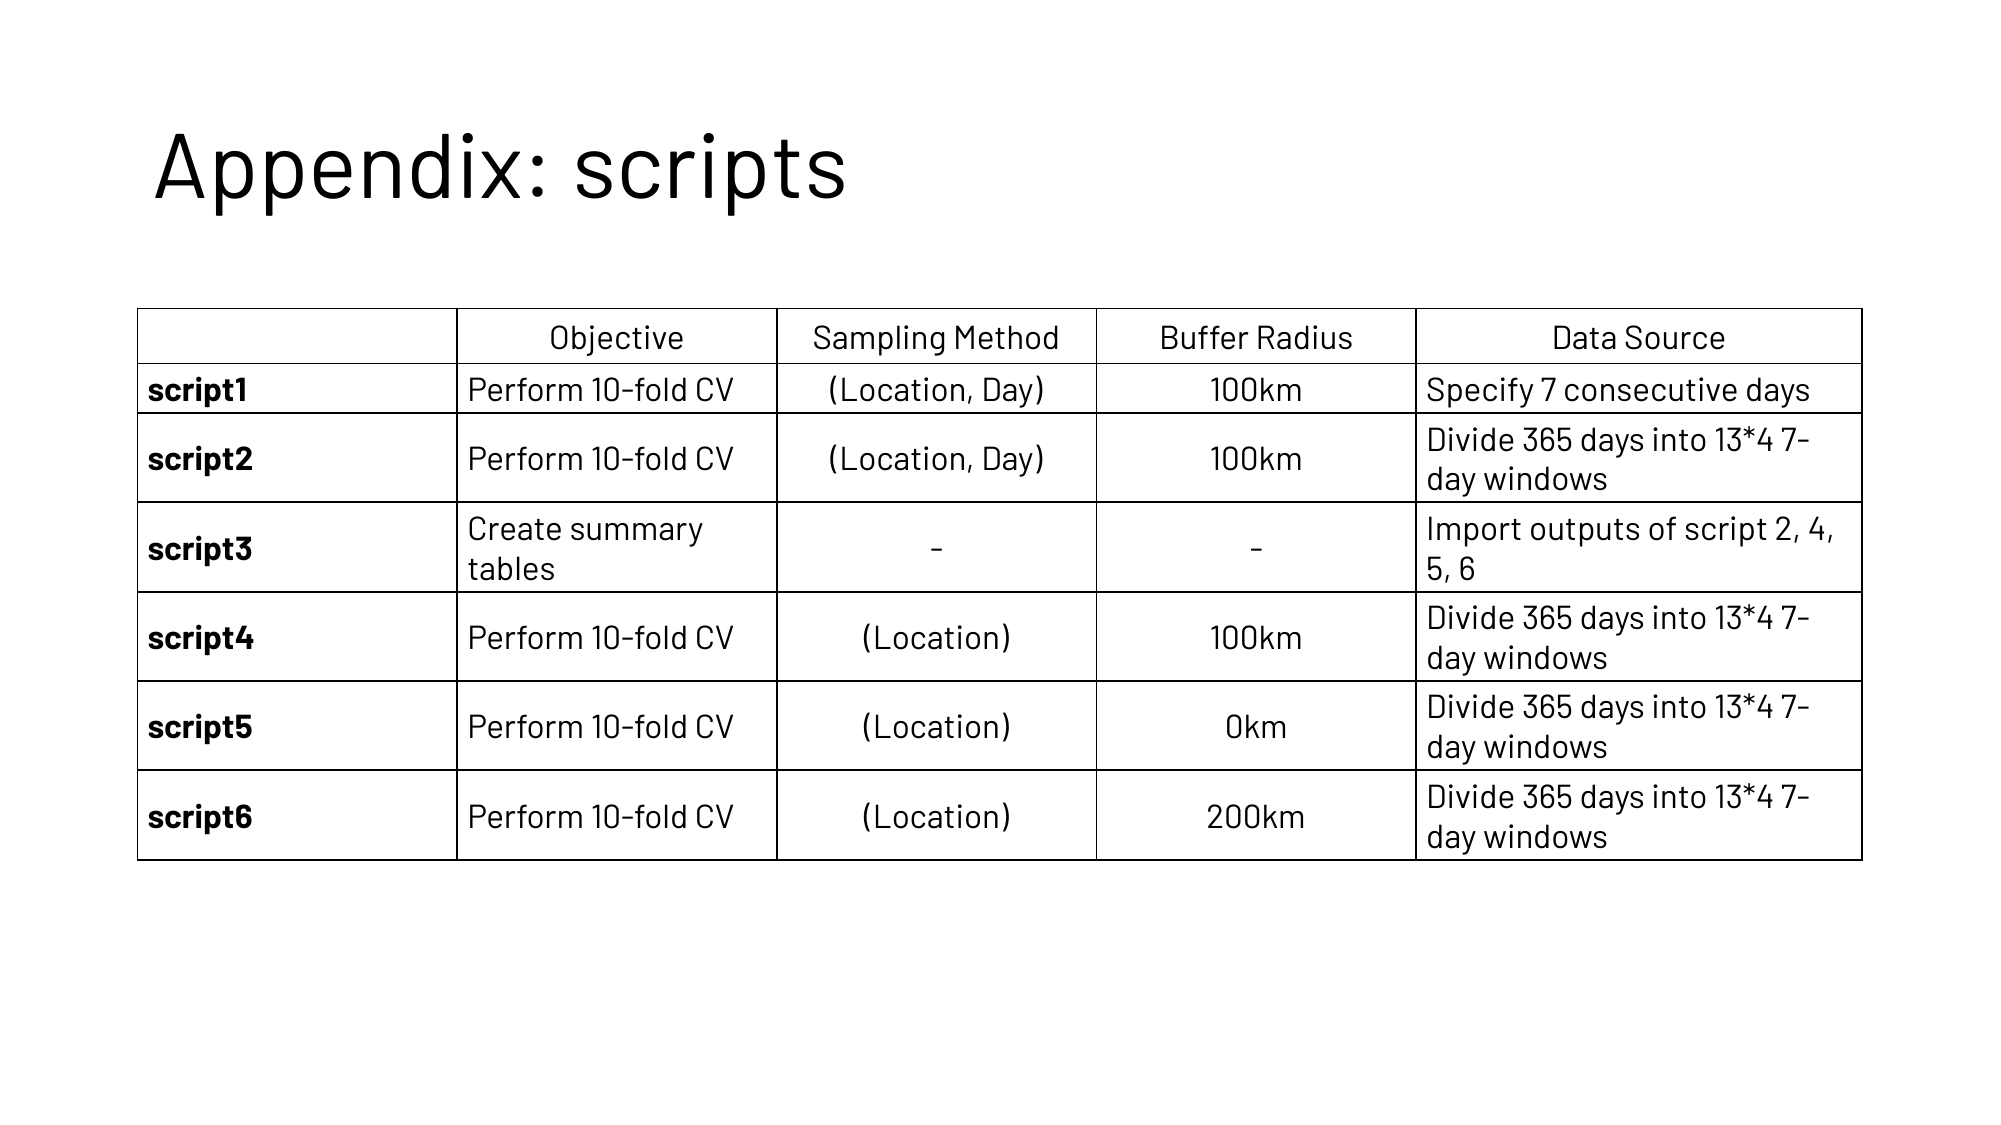

# Appendix: scripts
|  | Objective | Sampling Method | Buffer Radius | Data Source |
| --- | --- | --- | --- | --- |
| script1 | Perform 10-fold CV | (Location, Day) | 100km | Specify 7 consecutive days |
| script2 | Perform 10-fold CV | (Location, Day) | 100km | Divide 365 days into 13\*4 7-day windows |
| script3 | Create summary tables | - | - | Import outputs of script 2, 4, 5, 6 |
| script4 | Perform 10-fold CV | (Location) | 100km | Divide 365 days into 13\*4 7-day windows |
| script5 | Perform 10-fold CV | (Location) | 0km | Divide 365 days into 13\*4 7-day windows |
| script6 | Perform 10-fold CV | (Location) | 200km | Divide 365 days into 13\*4 7-day windows |